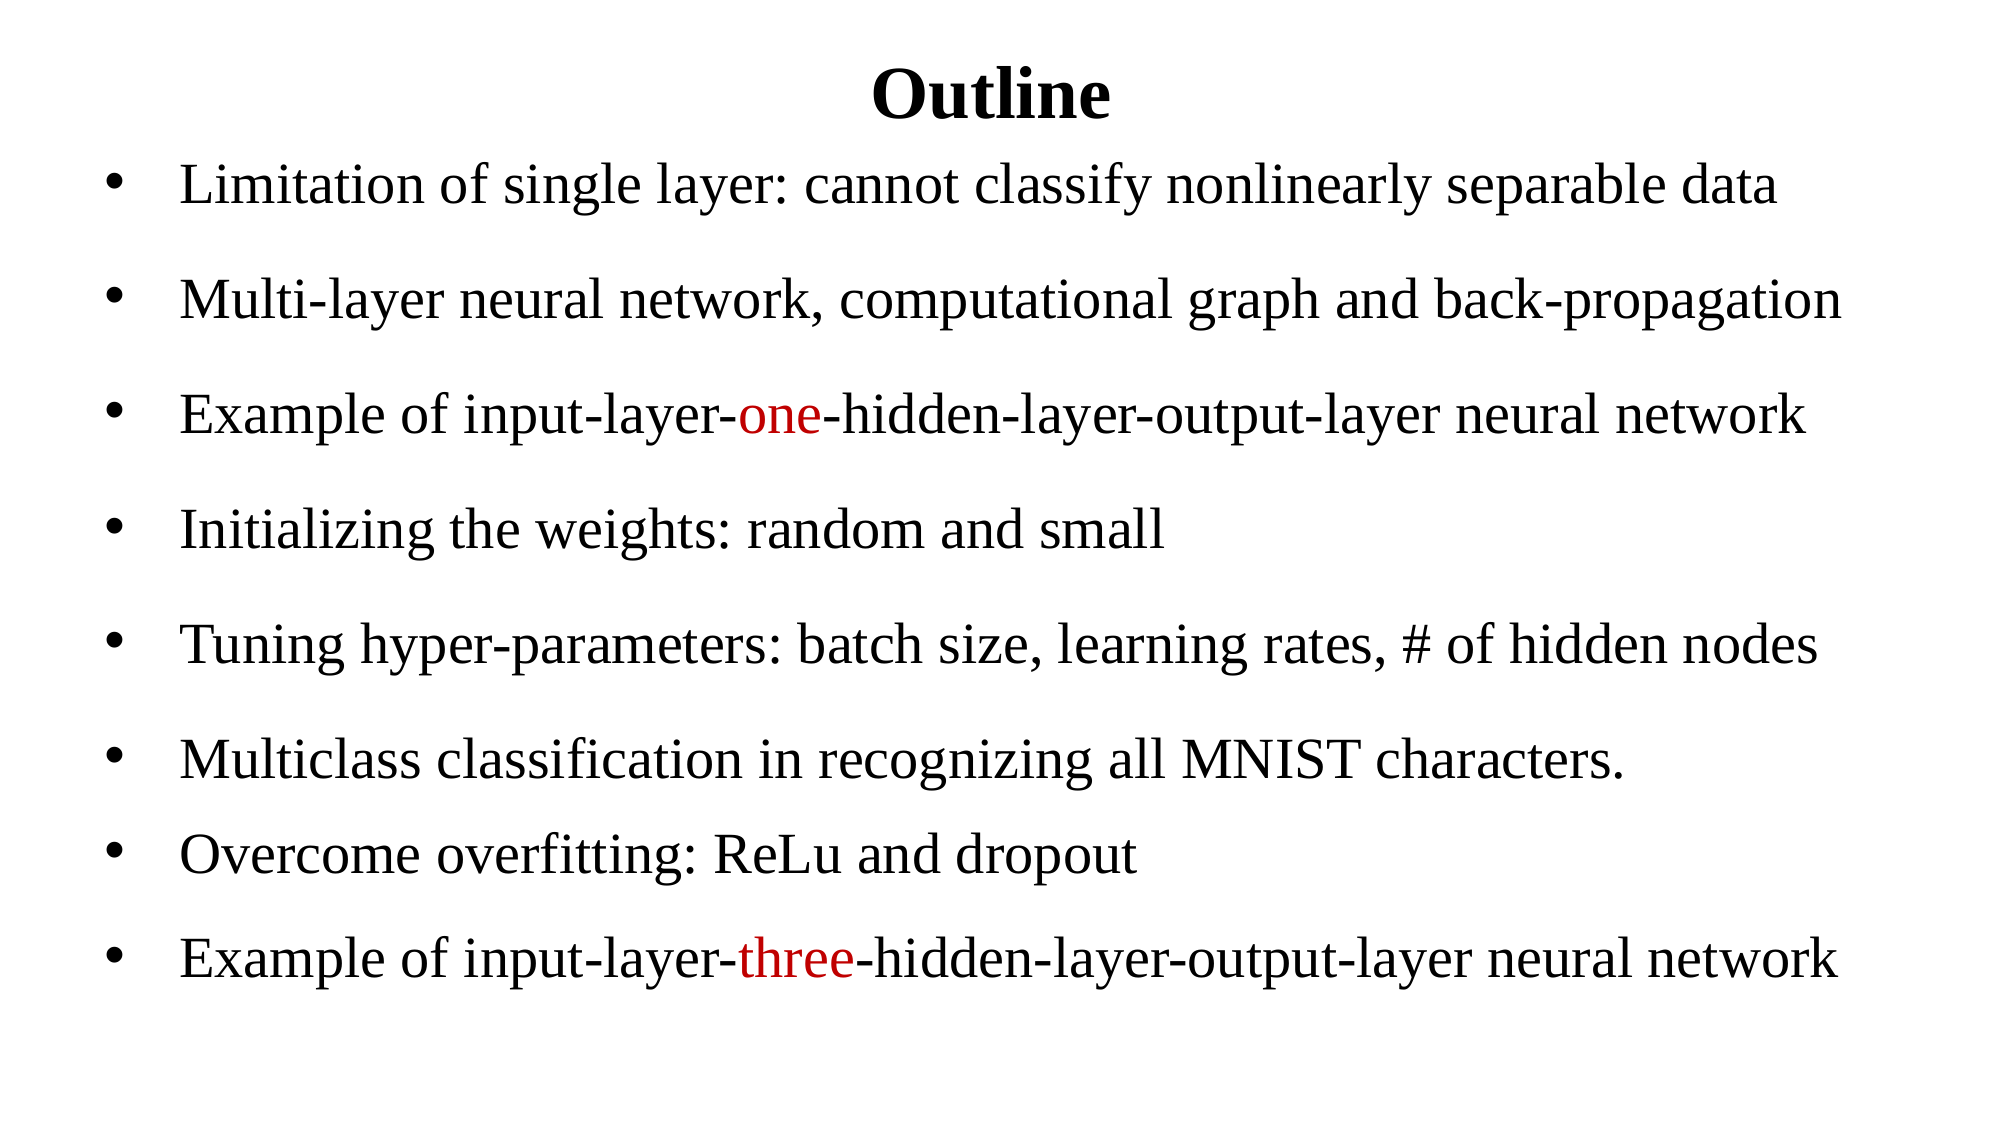

# Outline
Limitation of single layer: cannot classify nonlinearly separable data

Multi-layer neural network, computational graph and back-propagation

Example of input-layer-one-hidden-layer-output-layer neural network

Initializing the weights: random and small

Tuning hyper-parameters: batch size, learning rates, # of hidden nodes

Multiclass classification in recognizing all MNIST characters.

Overcome overfitting: ReLu and dropout

Example of input-layer-three-hidden-layer-output-layer neural network